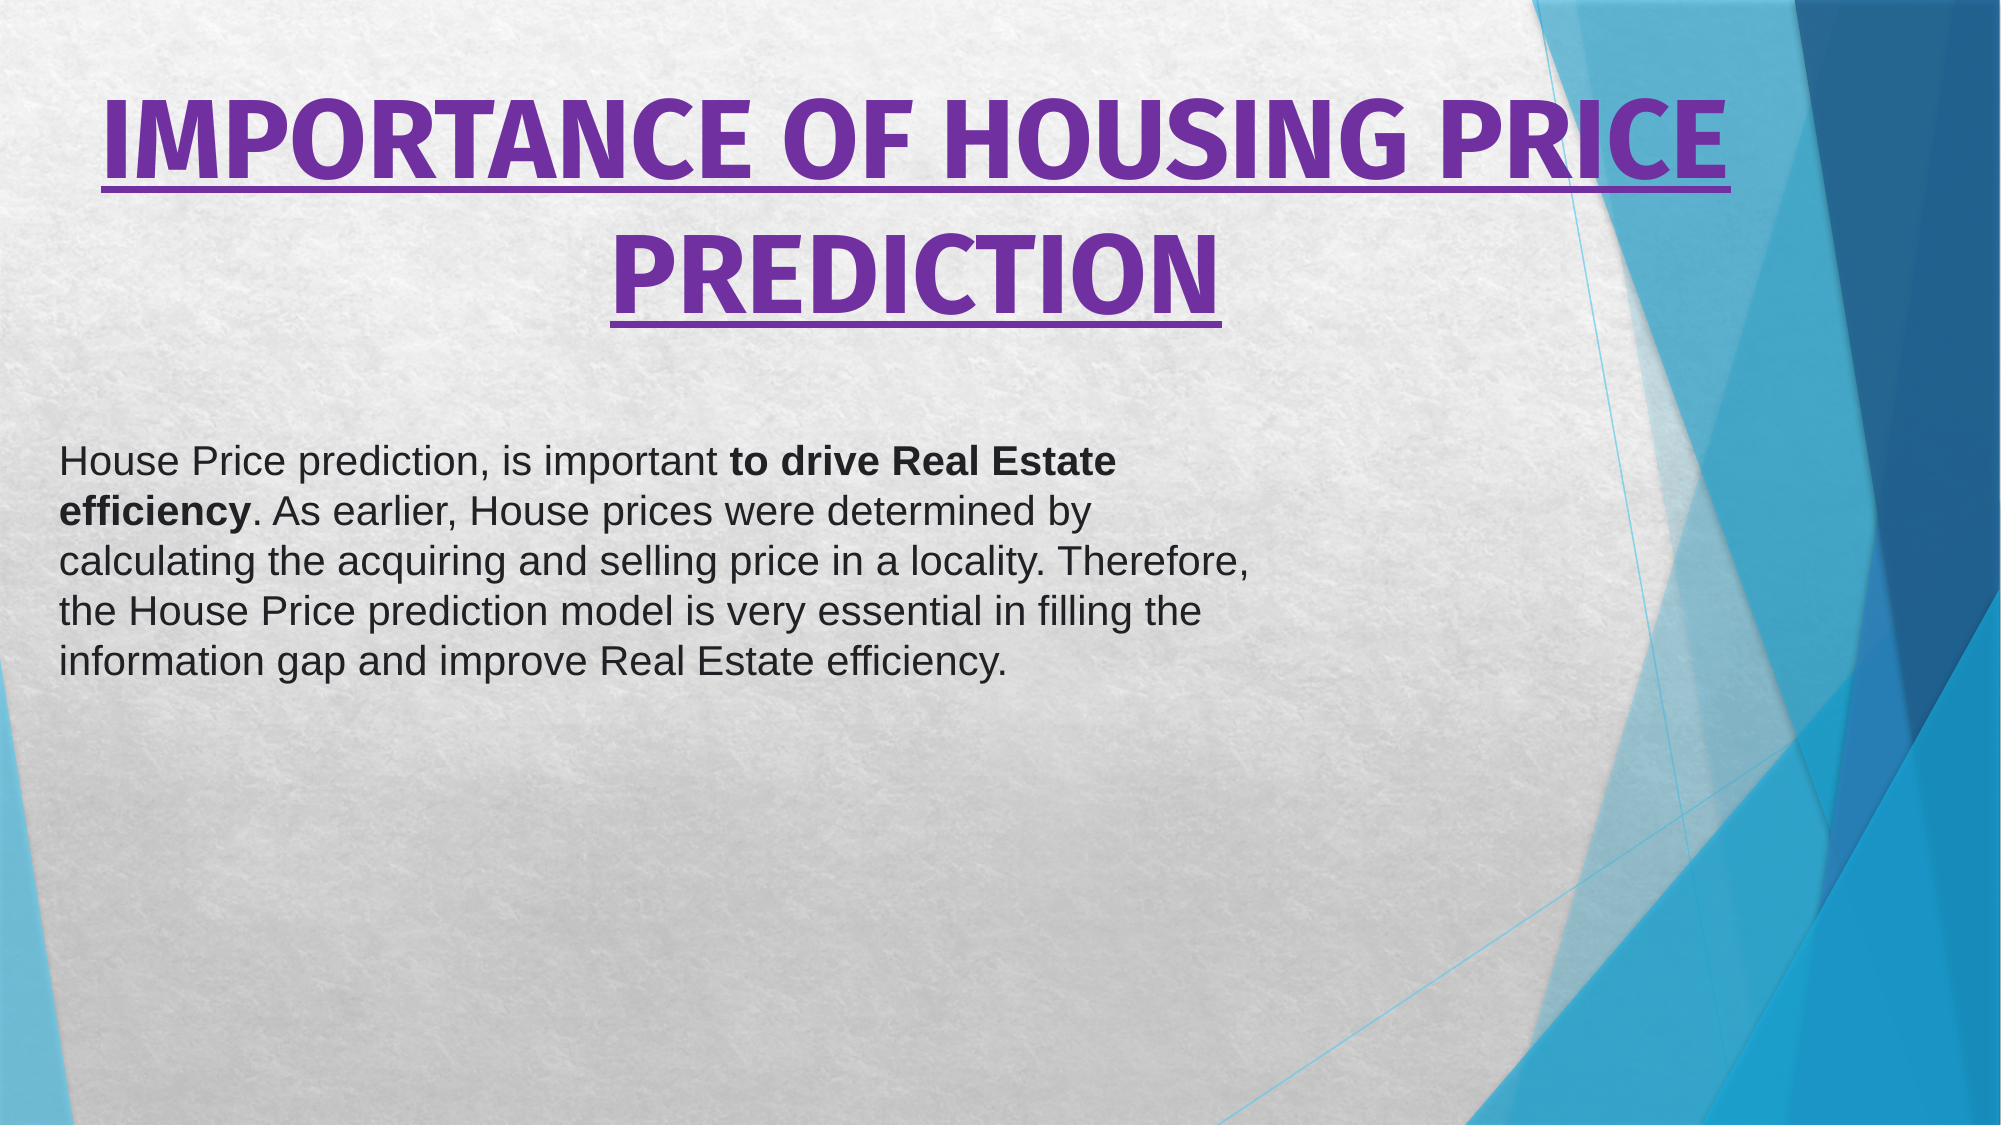

# IMPORTANCE OF HOUSING PRICE PREDICTION

House Price prediction, is important to drive Real Estate efficiency. As earlier, House prices were determined by calculating the acquiring and selling price in a locality. Therefore, the House Price prediction model is very essential in filling the information gap and improve Real Estate efficiency.